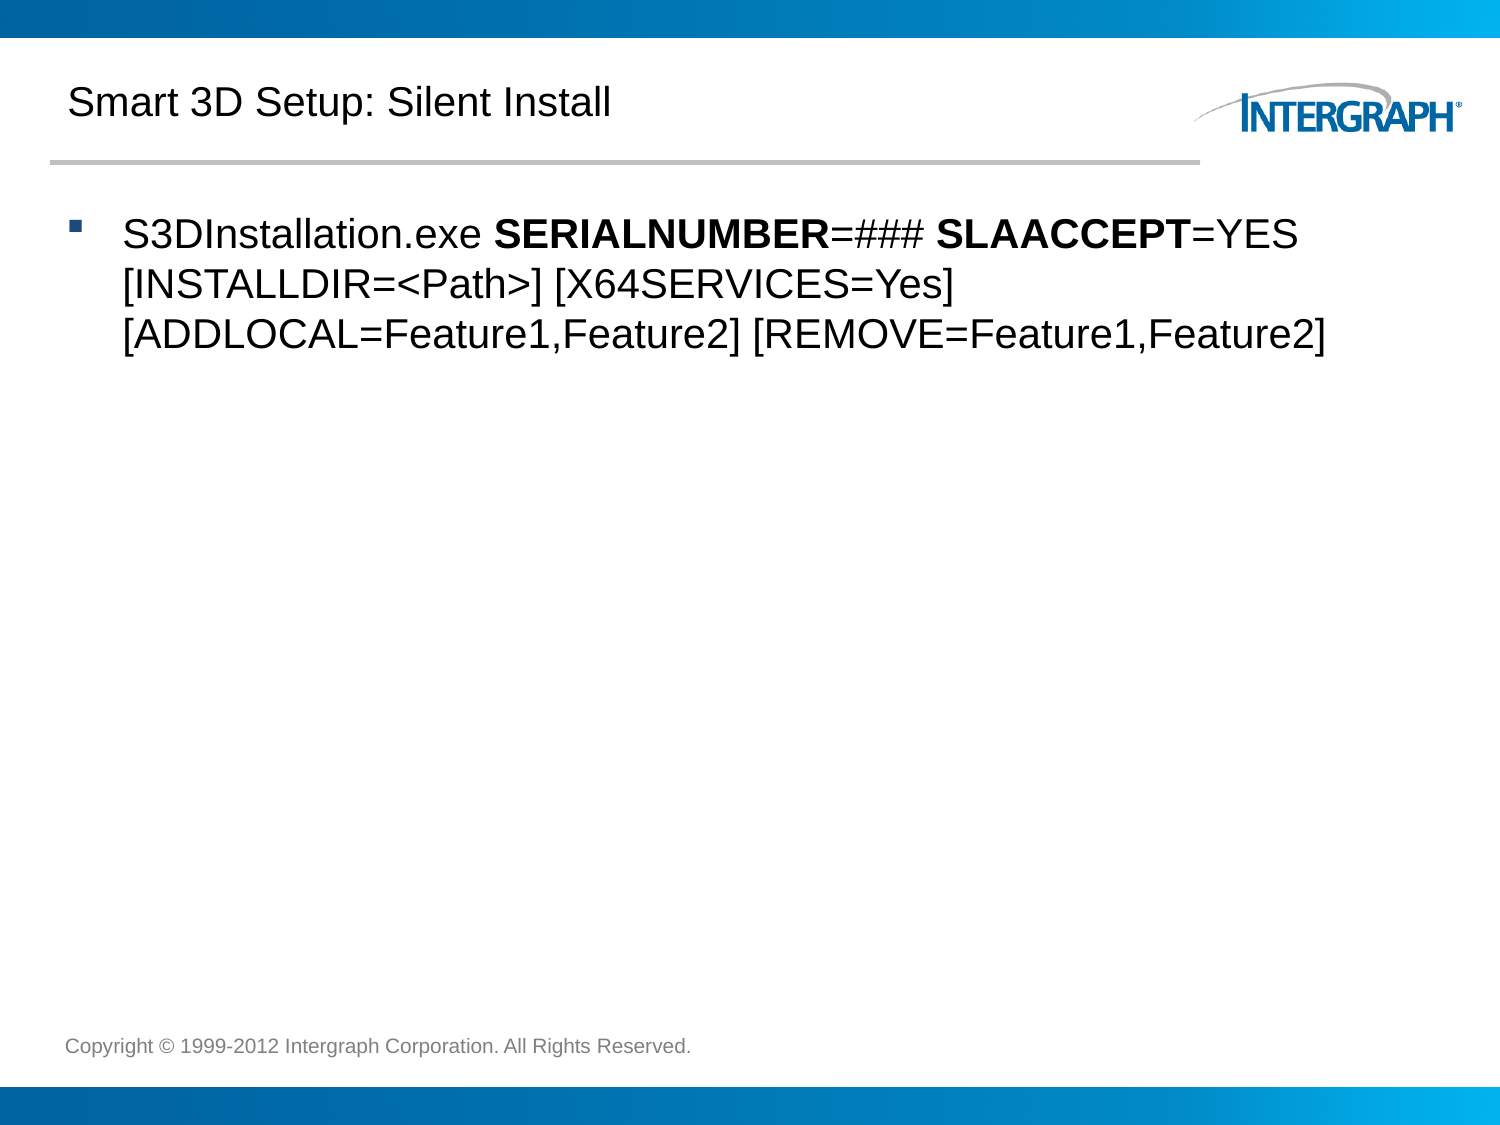

# Smart 3D Setup: Silent Install
S3DInstallation.exe SERIALNUMBER=### SLAACCEPT=YES [INSTALLDIR=<Path>] [X64SERVICES=Yes] [ADDLOCAL=Feature1,Feature2] [REMOVE=Feature1,Feature2]